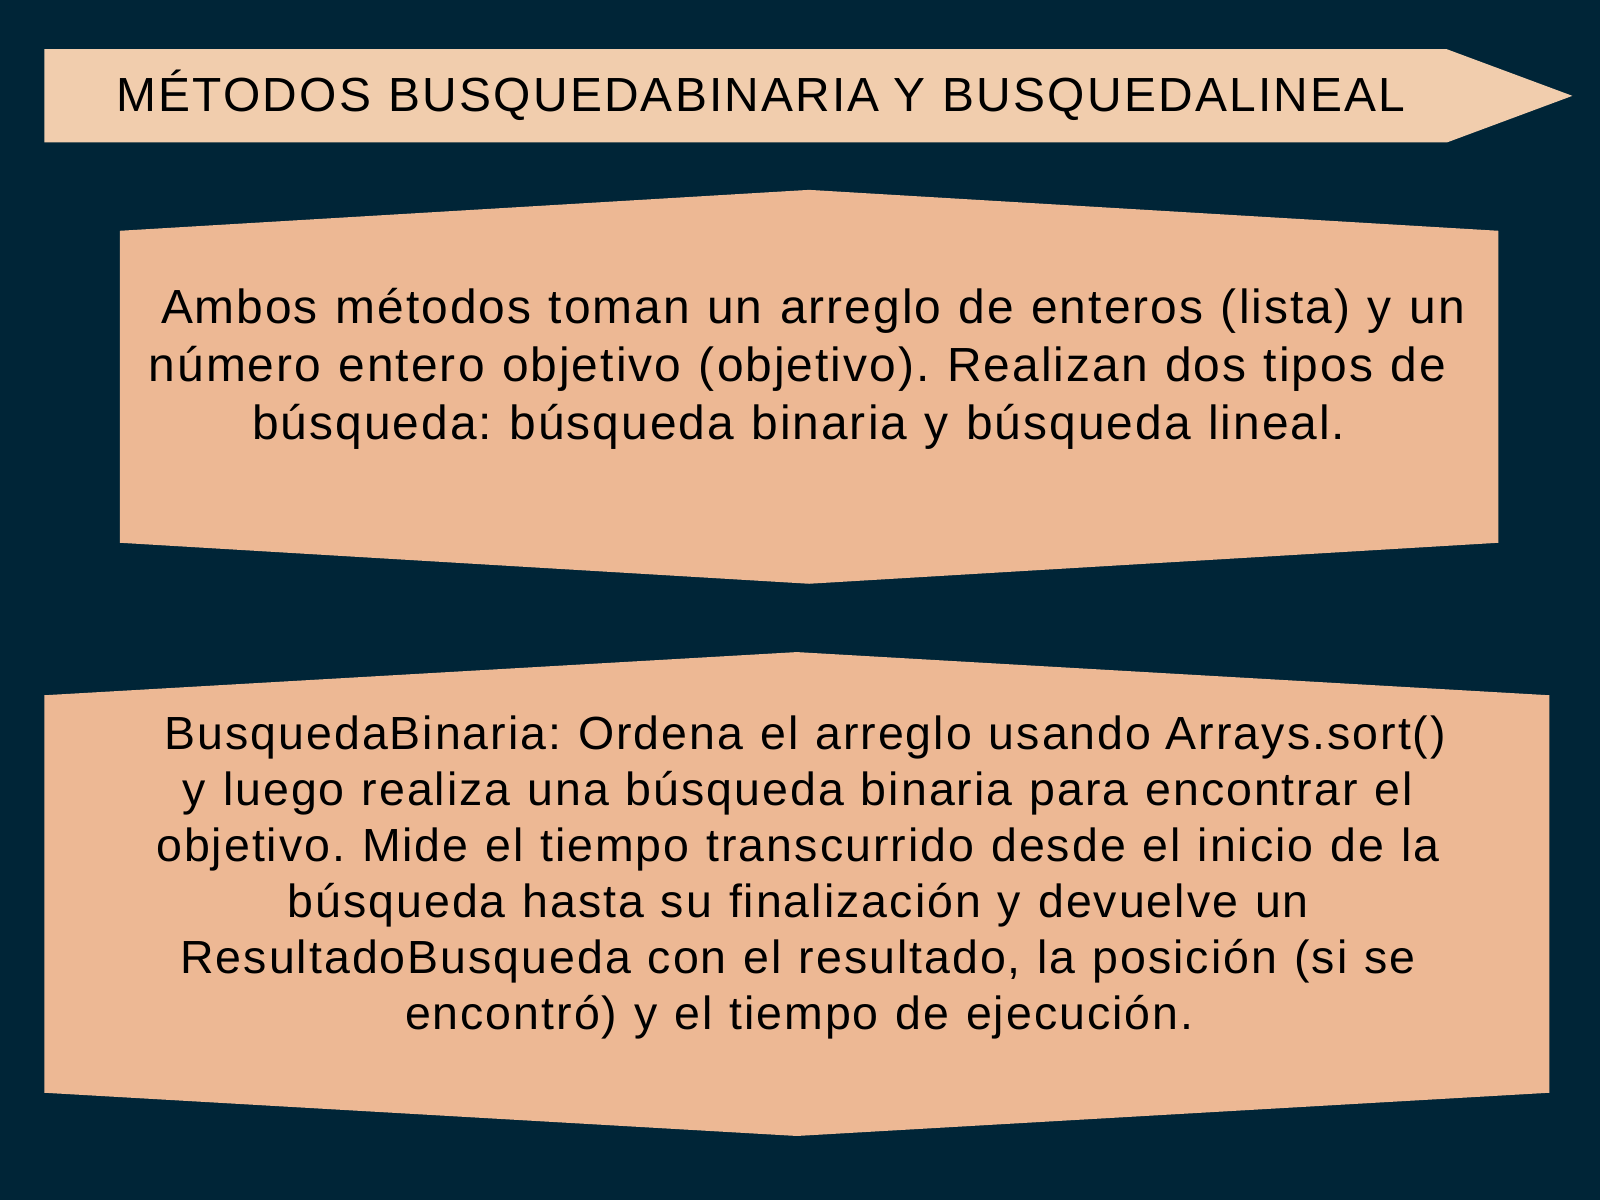

MÉTODOS BUSQUEDABINARIA Y BUSQUEDALINEAL

  Ambos métodos toman un arreglo de enteros (lista) y un número entero objetivo (objetivo). Realizan dos tipos de búsqueda: búsqueda binaria y búsqueda lineal.

 BusquedaBinaria: Ordena el arreglo usando Arrays.sort() y luego realiza una búsqueda binaria para encontrar el objetivo. Mide el tiempo transcurrido desde el inicio de la búsqueda hasta su finalización y devuelve un ResultadoBusqueda con el resultado, la posición (si se encontró) y el tiempo de ejecución.